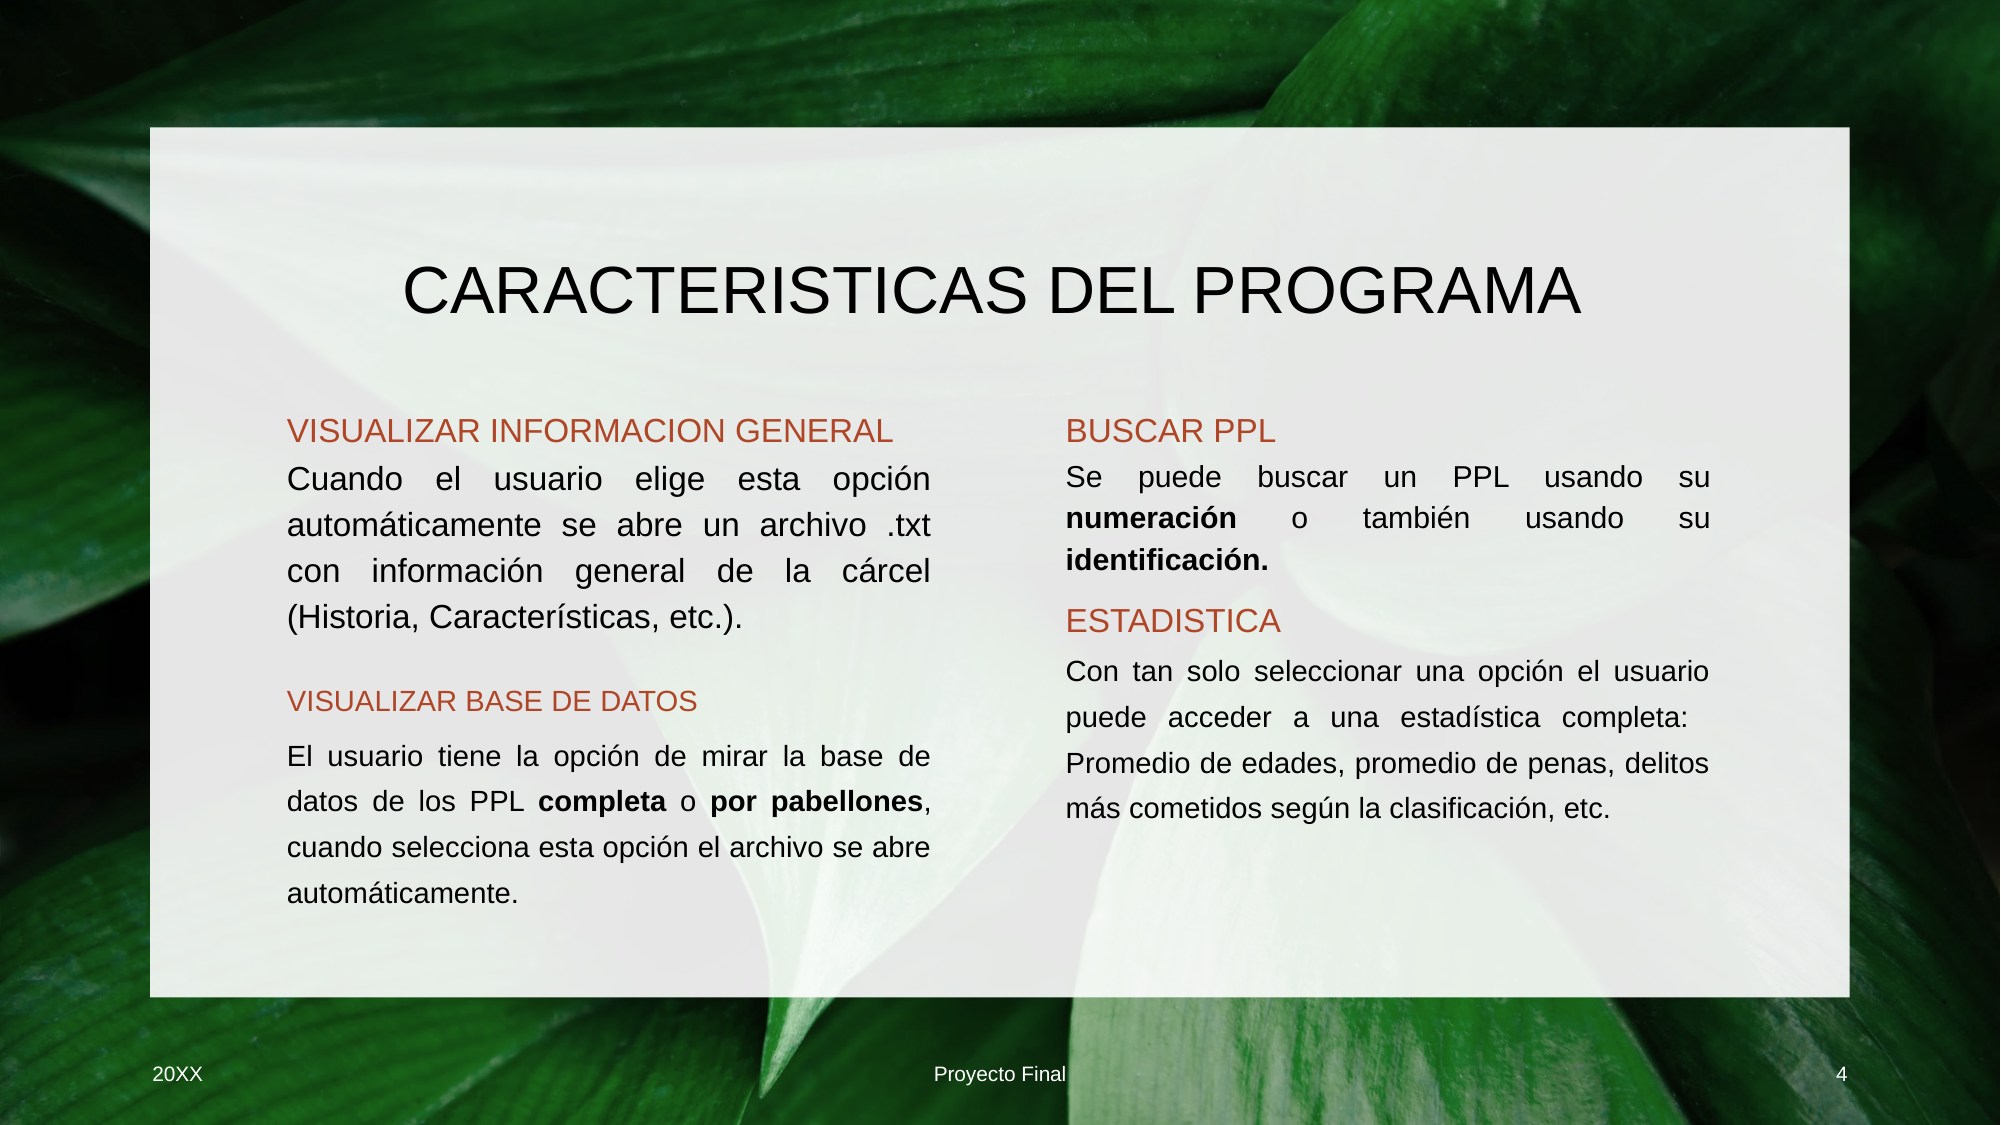

# CARACTERISTICAS DEL PROGRAMA
VISUALIZAR INFORMACION GENERAL
BUSCAR PPL
Cuando el usuario elige esta opción automáticamente se abre un archivo .txt con información general de la cárcel (Historia, Características, etc.).

Se puede buscar un PPL usando su numeración o también usando su identificación.
ESTADISTICA
Con tan solo seleccionar una opción el usuario puede acceder a una estadística completa:  Promedio de edades, promedio de penas, delitos más cometidos según la clasificación, etc.

VISUALIZAR BASE DE DATOS
El usuario tiene la opción de mirar la base de datos de los PPL completa o por pabellones, cuando selecciona esta opción el archivo se abre automáticamente.
20XX
Proyecto Final
4